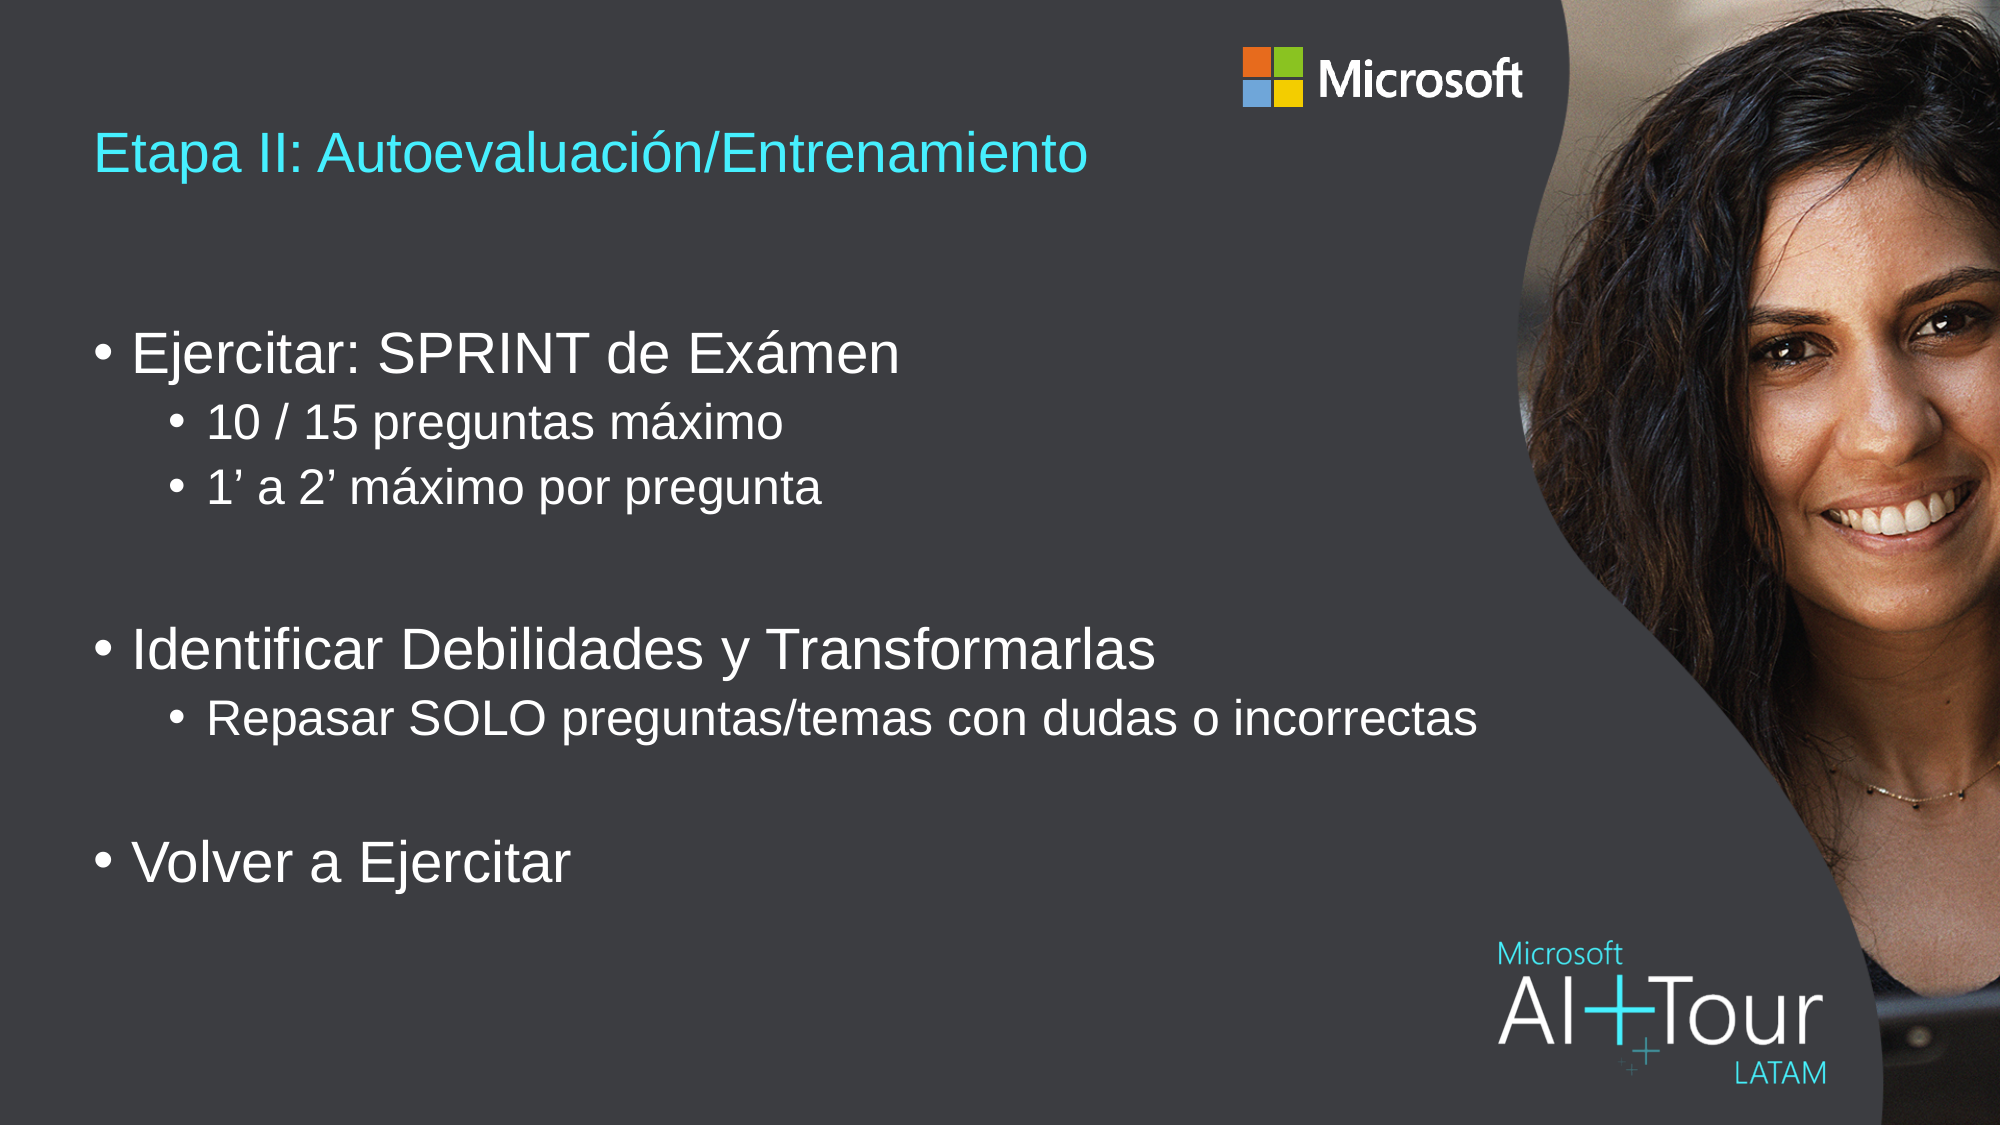

# Etapa II: Autoevaluación/Entrenamiento
Ejercitar: SPRINT de Exámen
10 / 15 preguntas máximo
1’ a 2’ máximo por pregunta

Identificar Debilidades y Transformarlas
Repasar SOLO preguntas/temas con dudas o incorrectas

Volver a Ejercitar